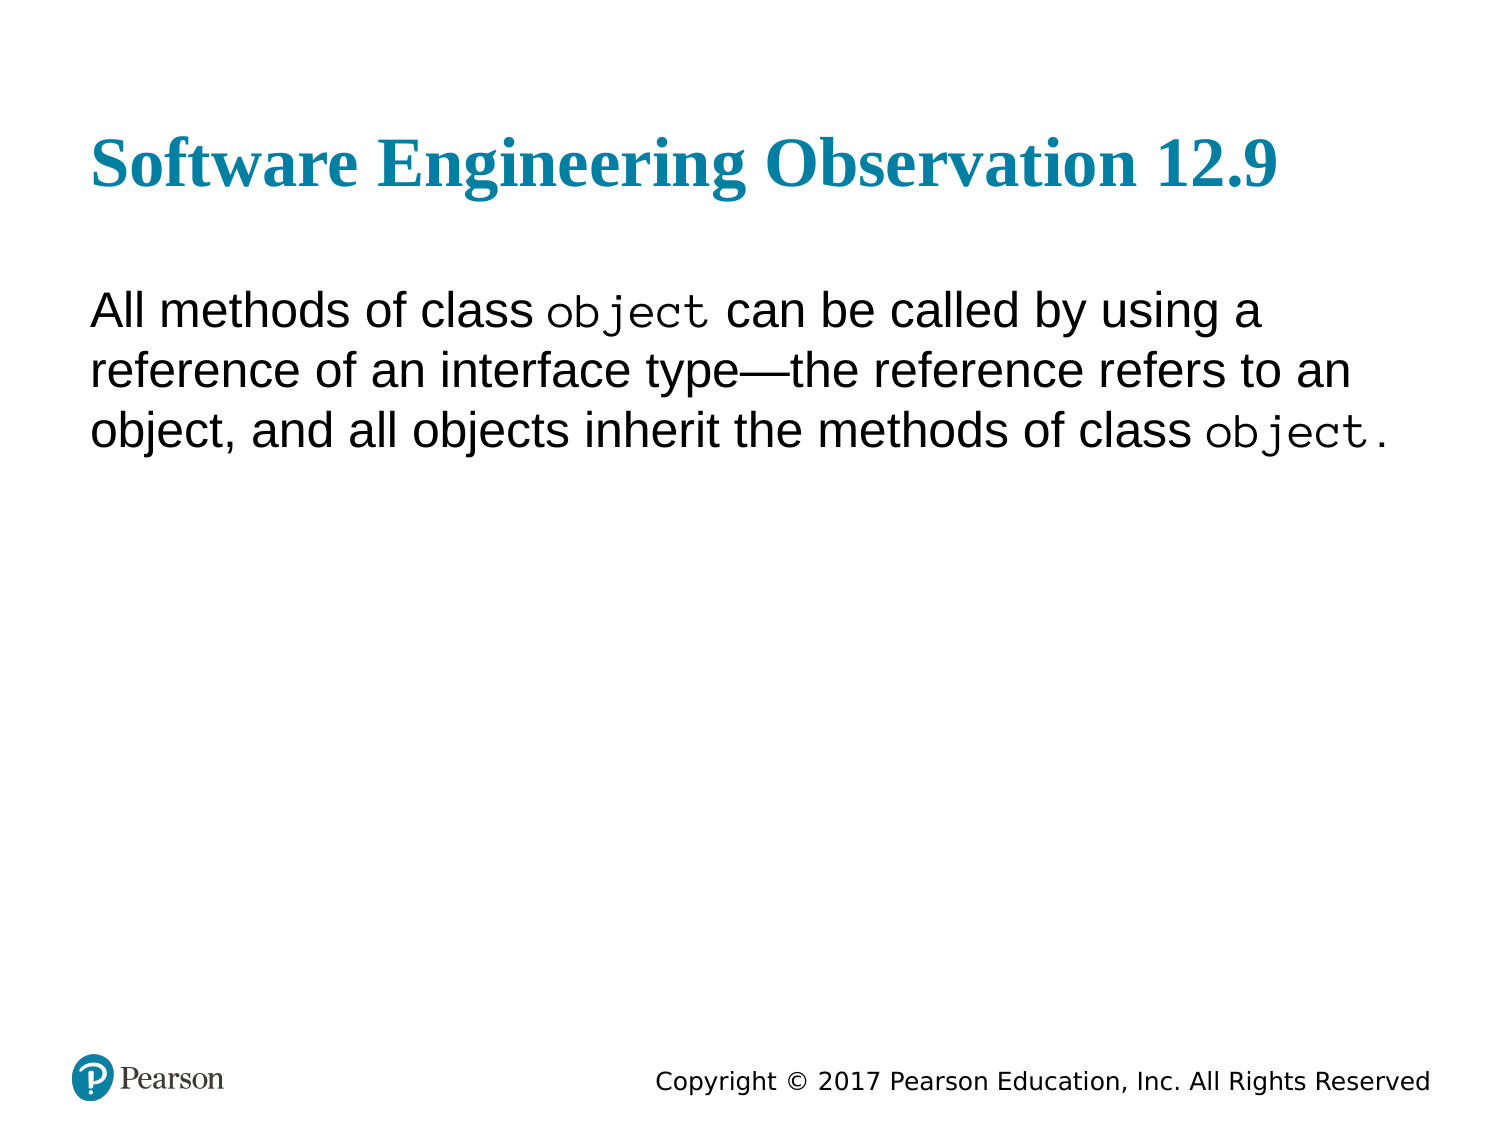

# Software Engineering Observation 12.9
All methods of class object can be called by using a reference of an interface type—the reference refers to an object, and all objects inherit the methods of class object.